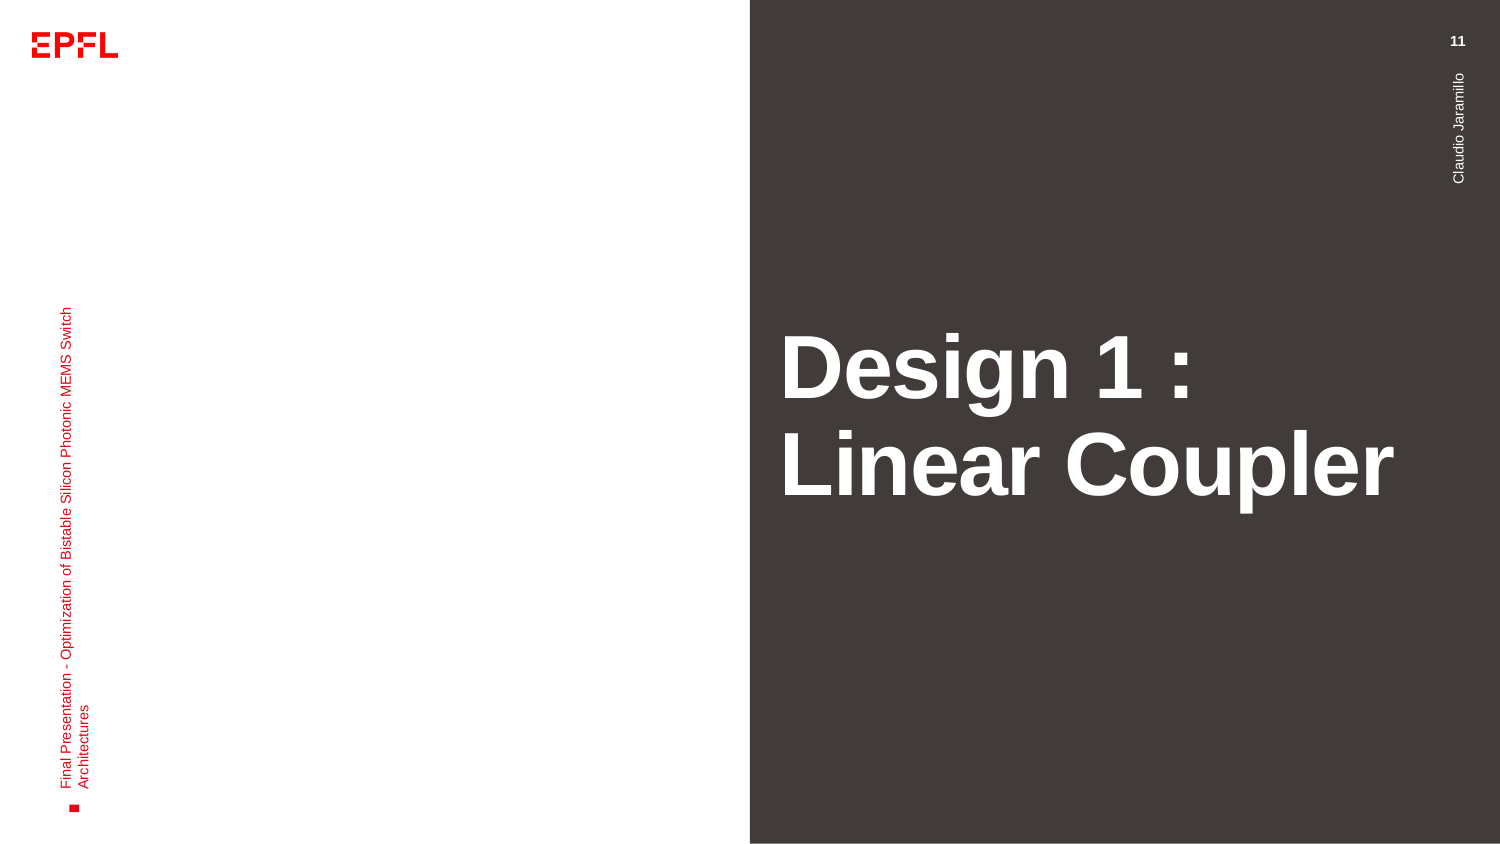

11
Claudio Jaramillo
# Design 1 : Linear Coupler
Final Presentation - Optimization of Bistable Silicon Photonic MEMS Switch Architectures